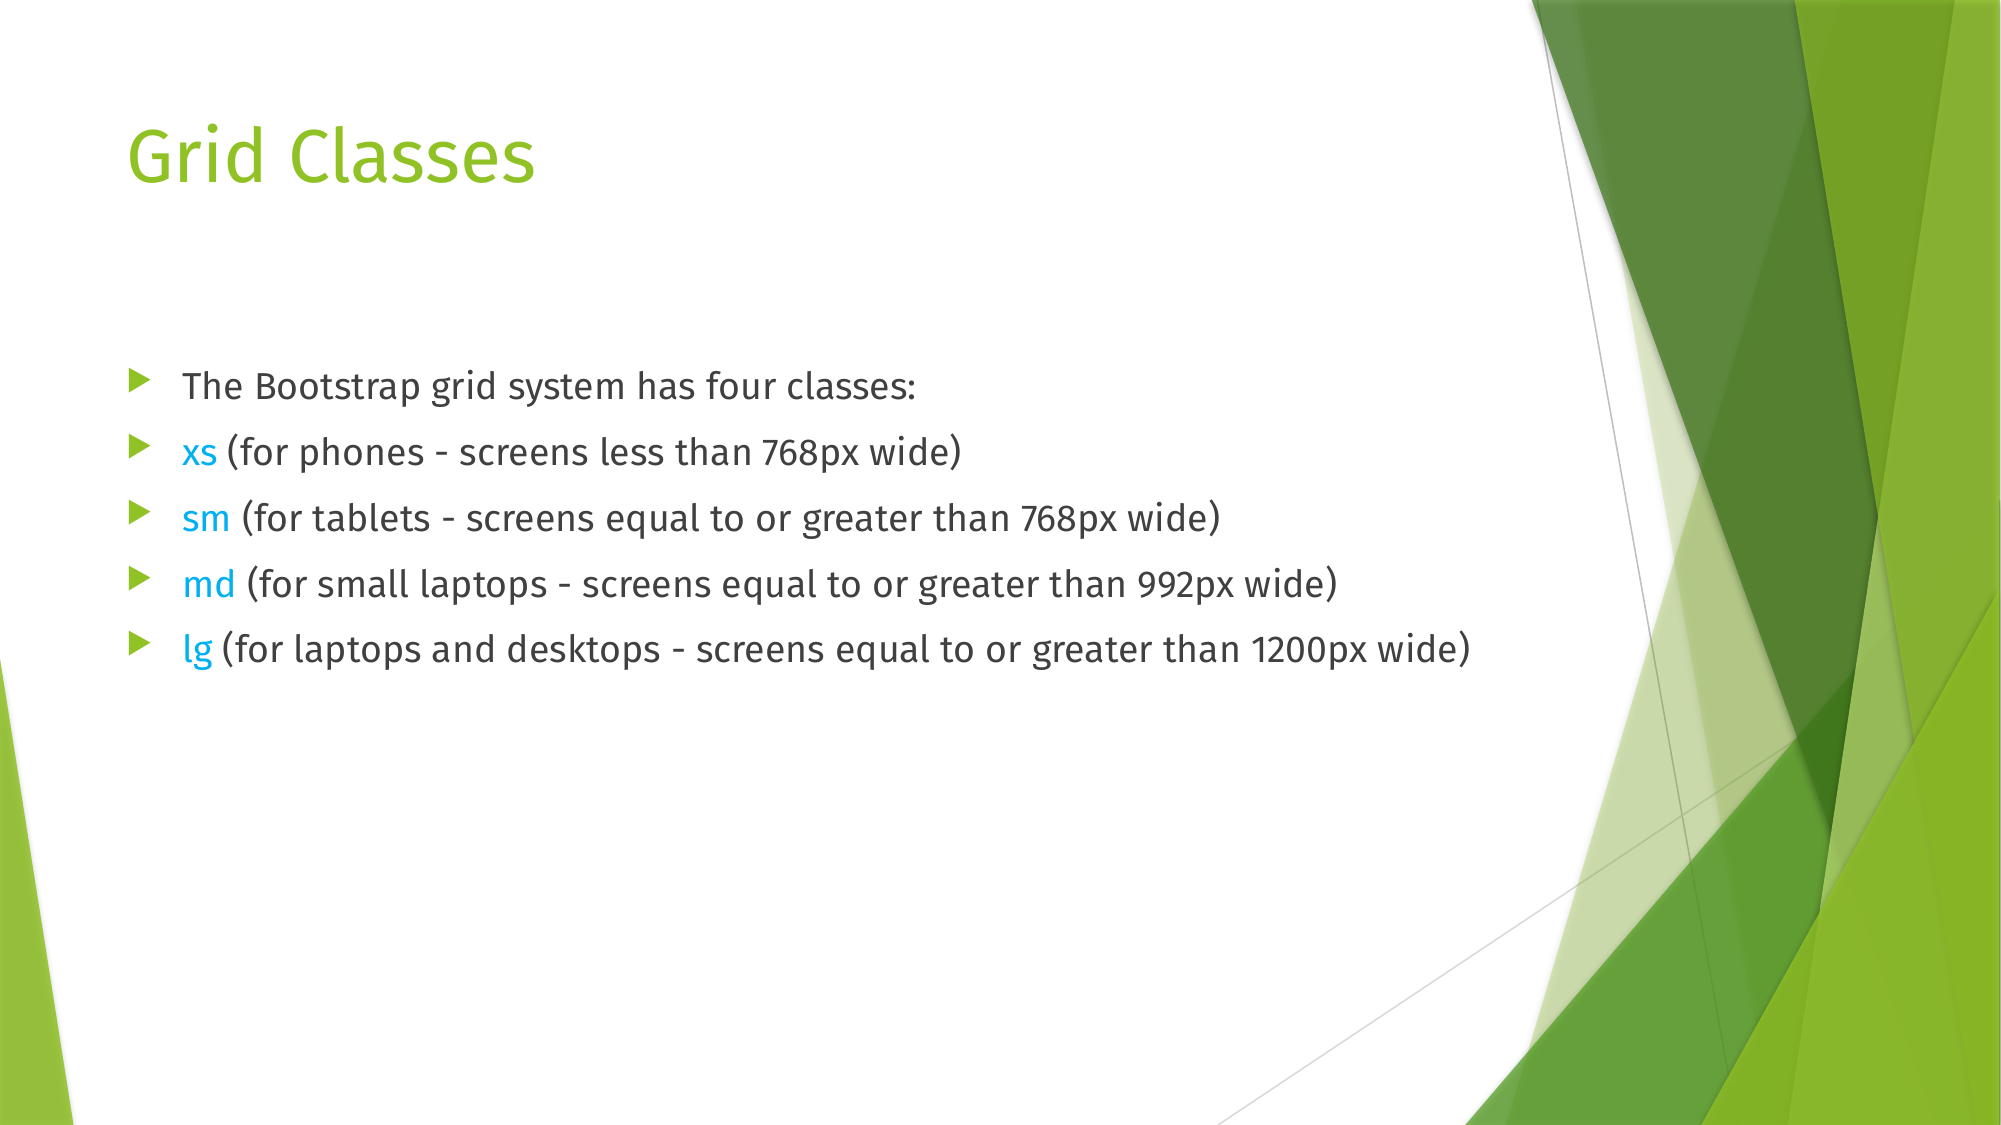

# Grid Classes
The Bootstrap grid system has four classes:
xs (for phones - screens less than 768px wide)
sm (for tablets - screens equal to or greater than 768px wide)
md (for small laptops - screens equal to or greater than 992px wide)
lg (for laptops and desktops - screens equal to or greater than 1200px wide)